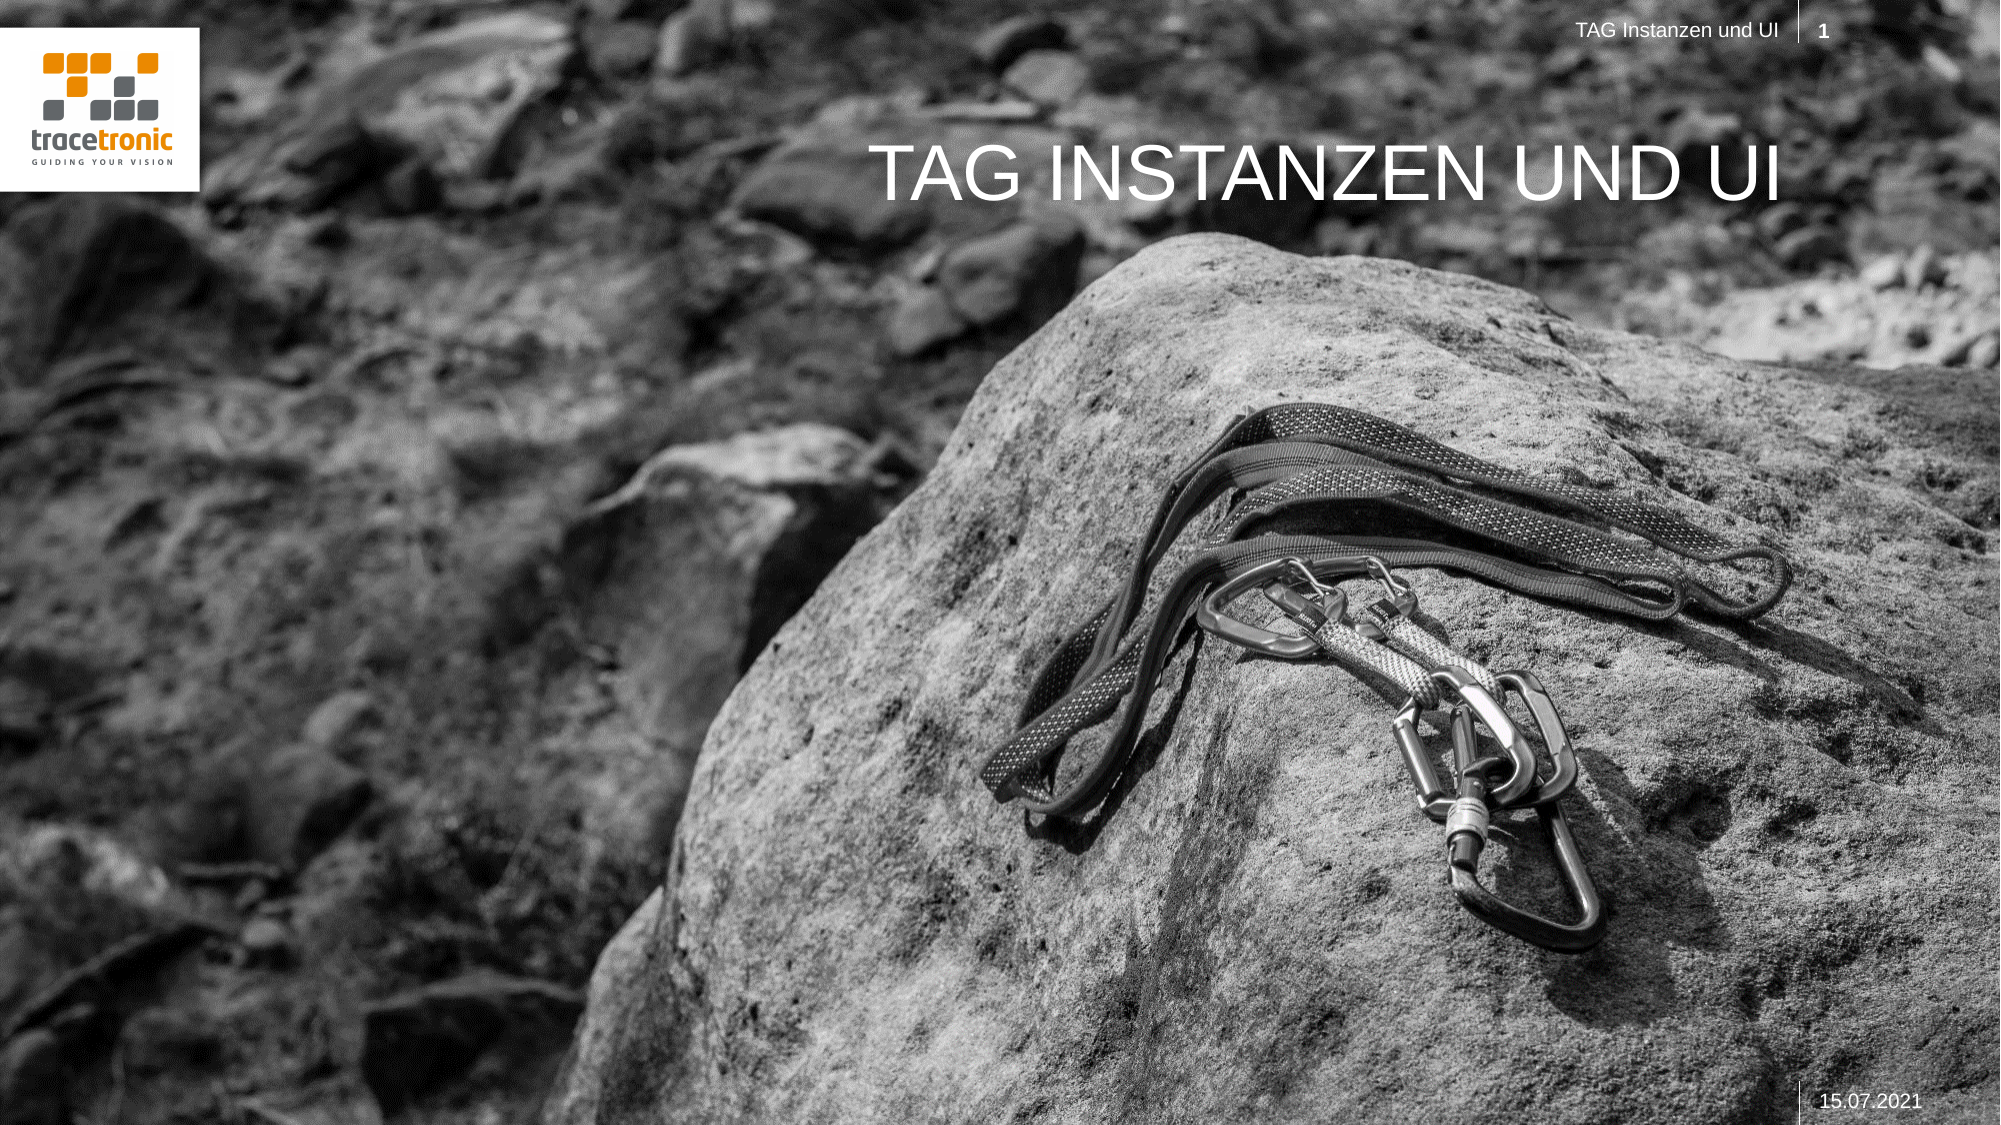

TAG Instanzen und UI

1
# TAG instanzen und UI
15.07.2021